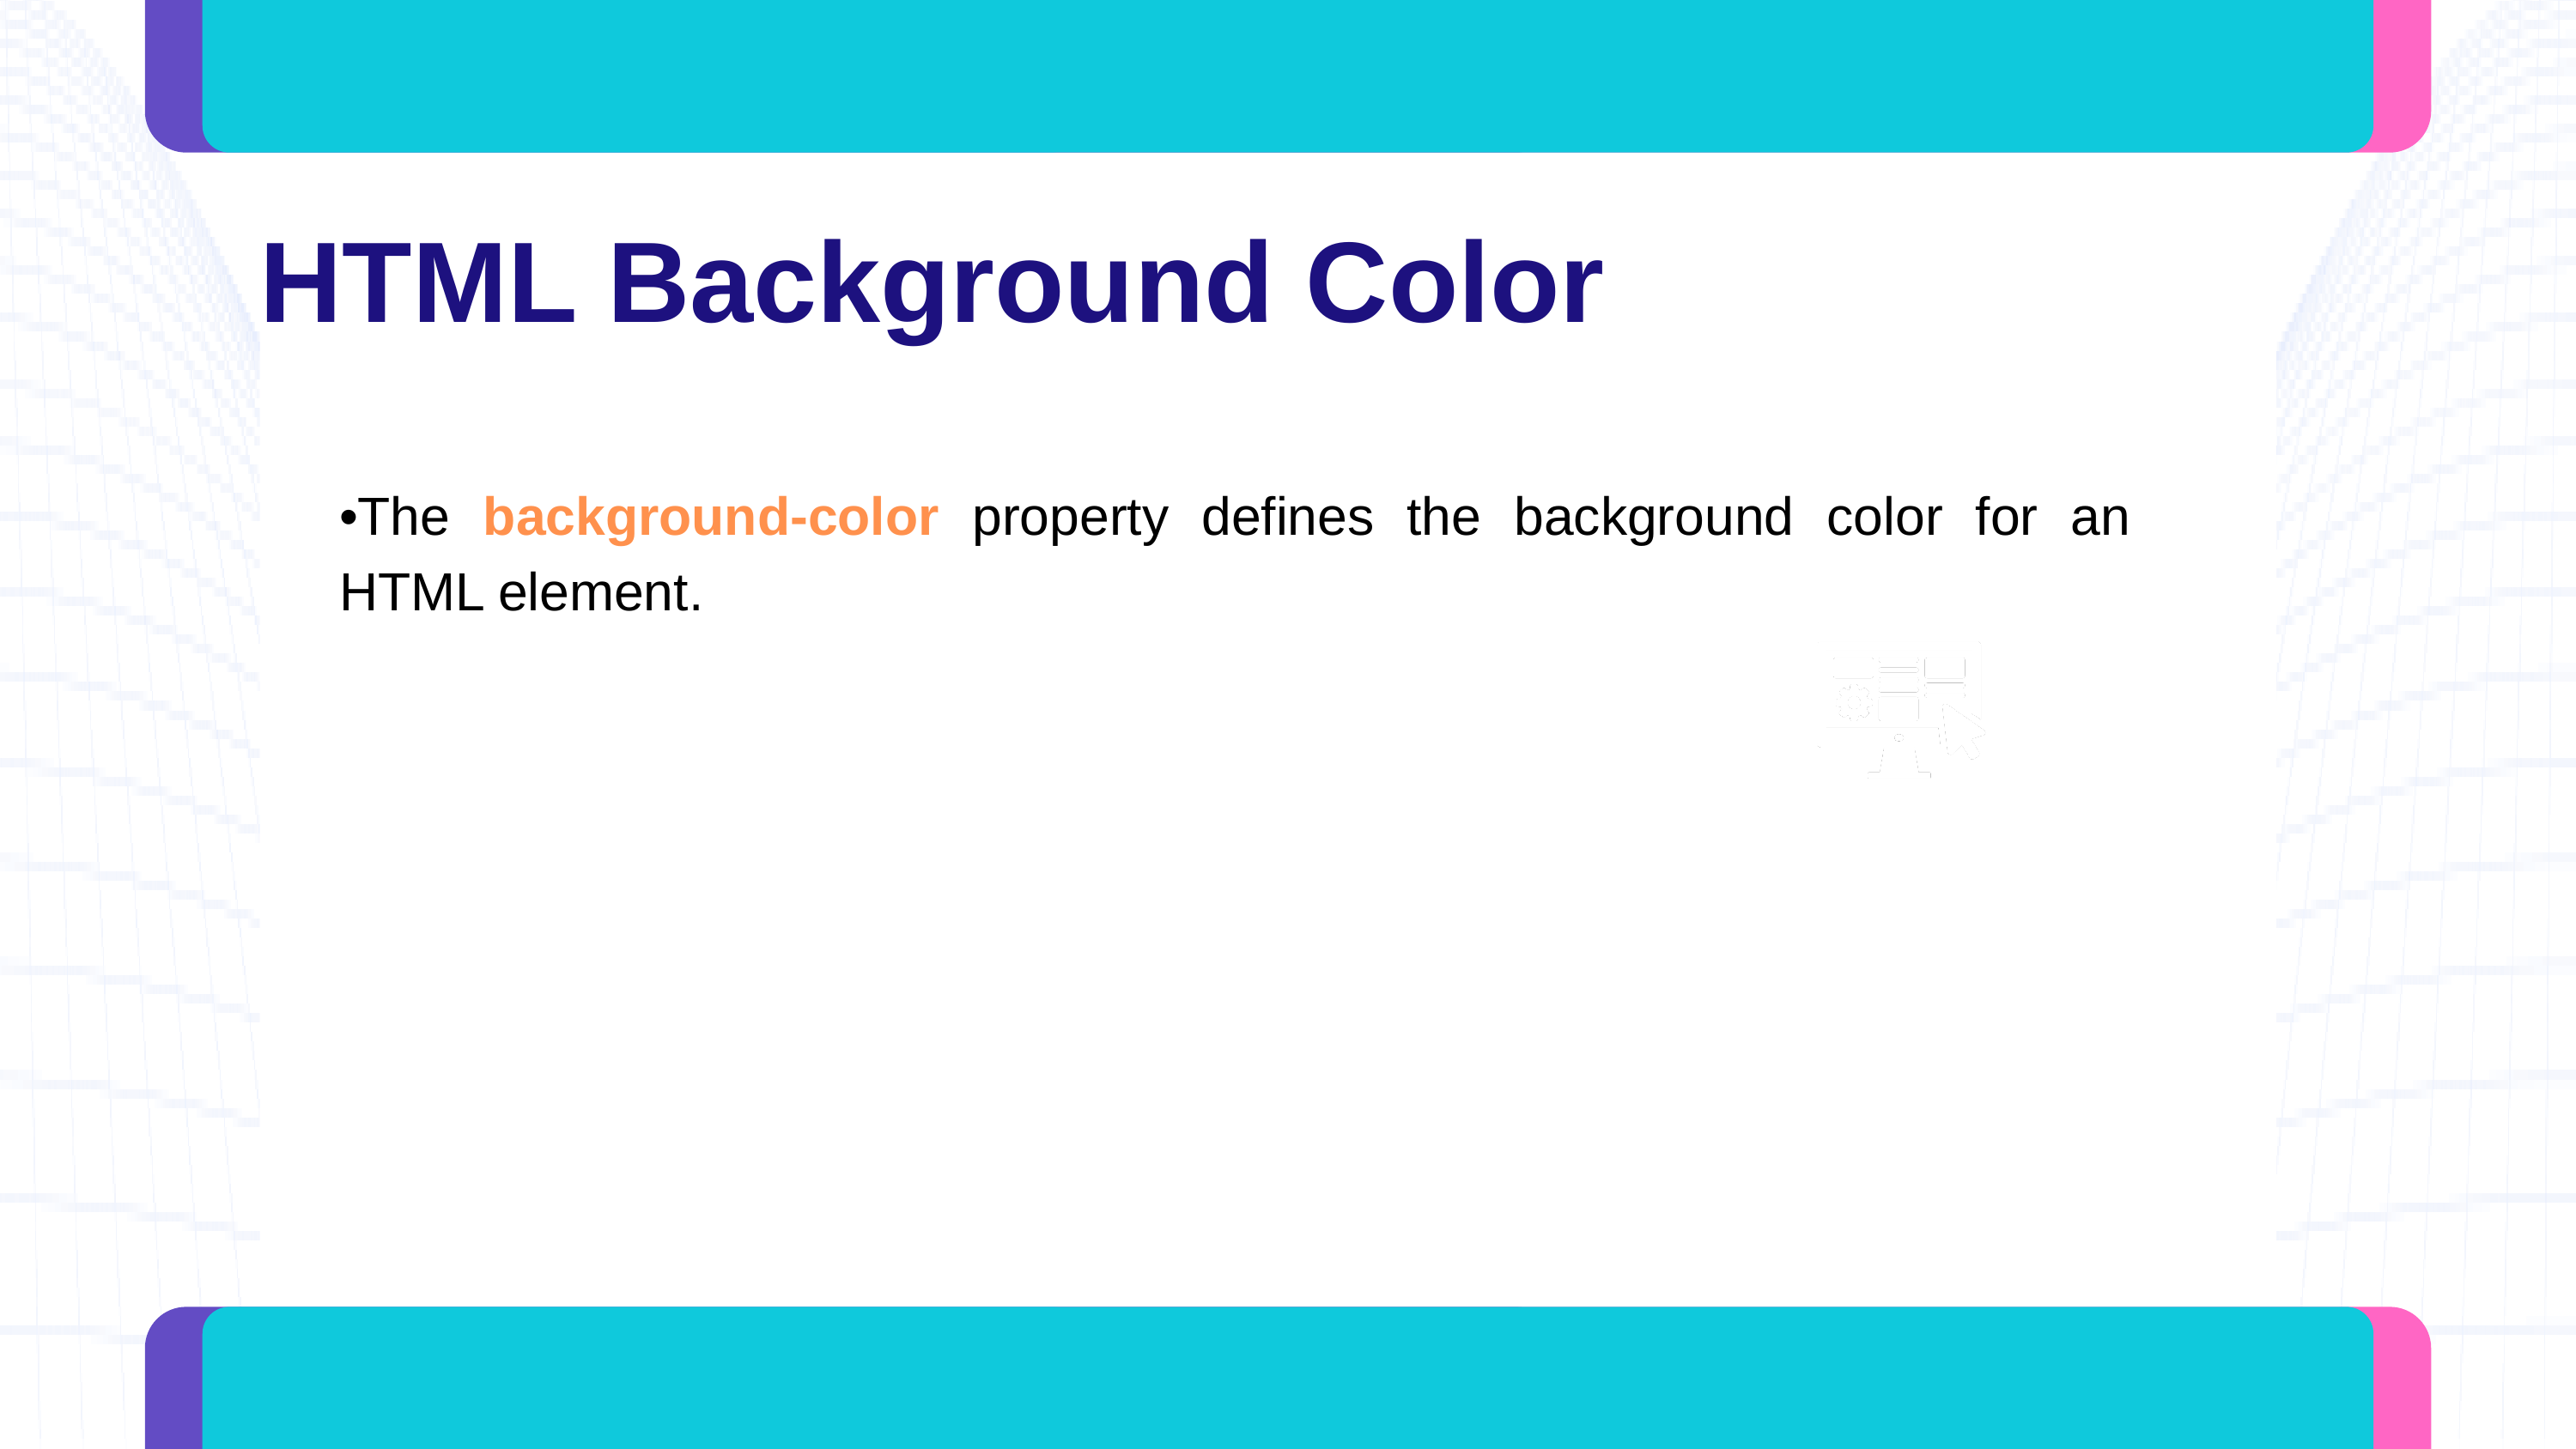

HTML Background Color

•The background-color property defines the background color for an HTML element.